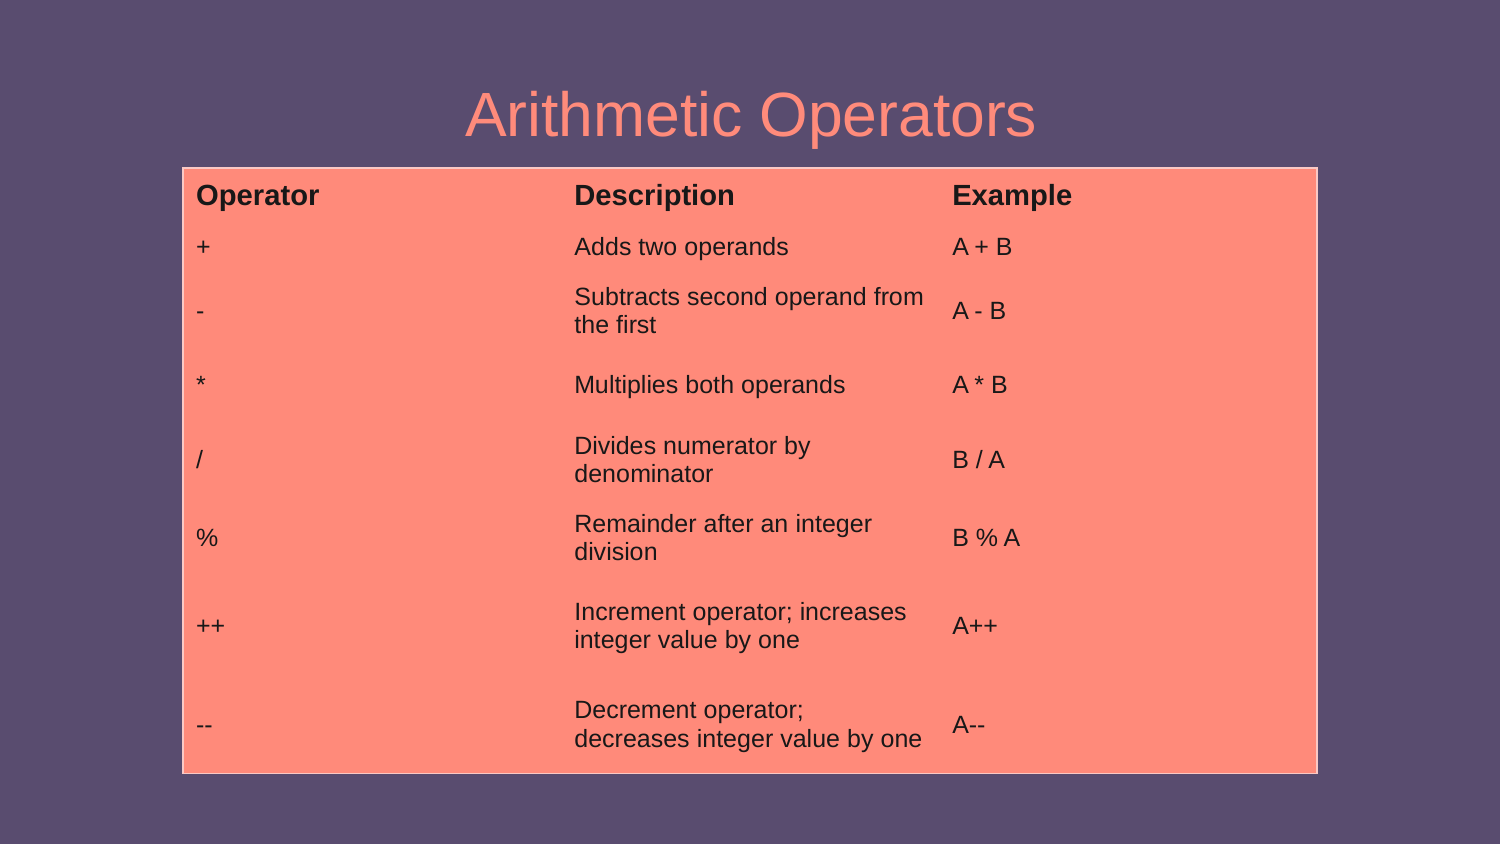

# Arithmetic Operators
| Operator | Description | Example |
| --- | --- | --- |
| + | Adds two operands | A + B |
| - | Subtracts second operand from the first | A - B |
| \* | Multiplies both operands | A \* B |
| / | Divides numerator by denominator | B / A |
| % | Remainder after an integer division | B % A |
| ++ | Increment operator; increases integer value by one | A++ |
| -- | Decrement operator; decreases integer value by one | A-- |